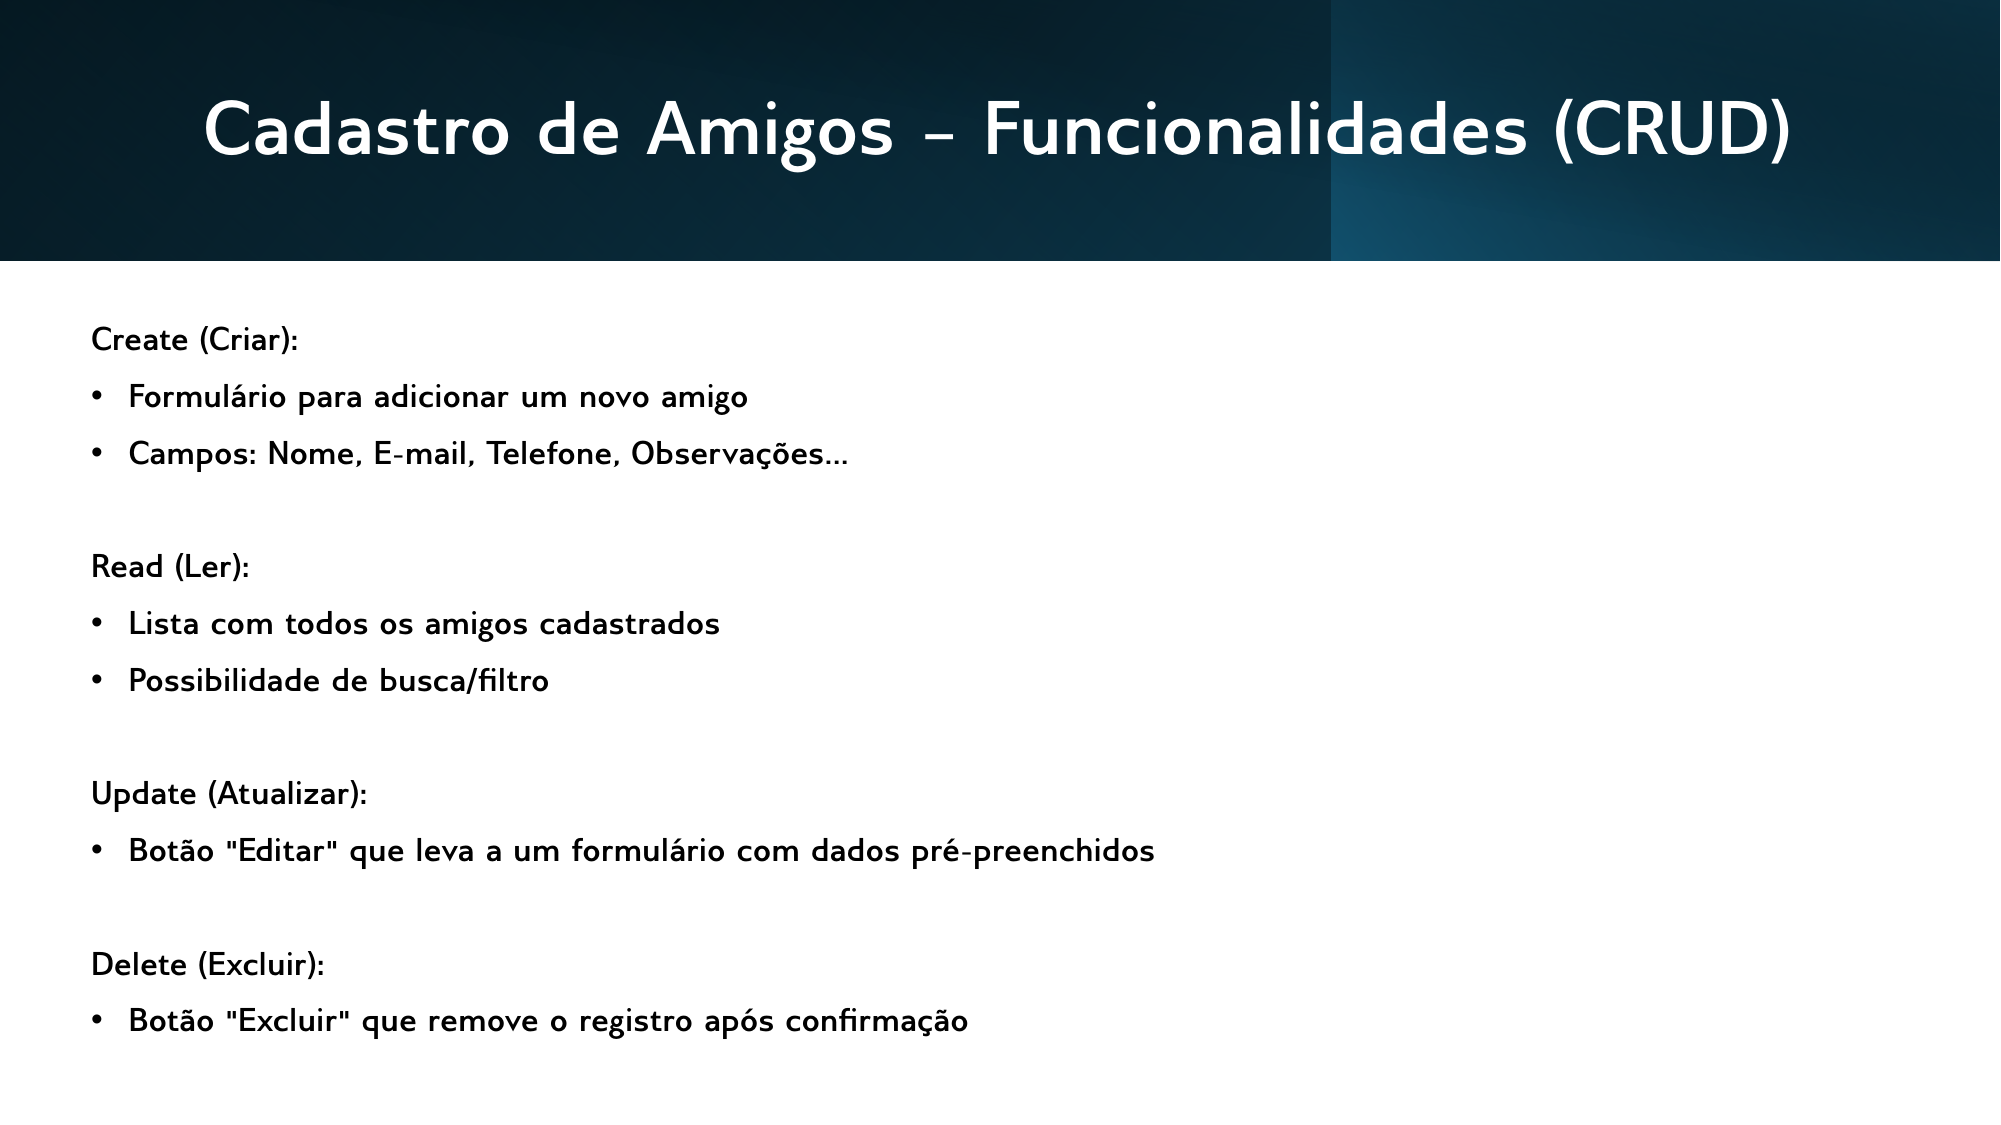

# Cadastro de Amigos – Funcionalidades (CRUD)
Create (Criar):
Formulário para adicionar um novo amigo
Campos: Nome, E-mail, Telefone, Observações...

Read (Ler):
Lista com todos os amigos cadastrados
Possibilidade de busca/filtro

Update (Atualizar):
Botão "Editar" que leva a um formulário com dados pré-preenchidos

Delete (Excluir):
Botão "Excluir" que remove o registro após confirmação